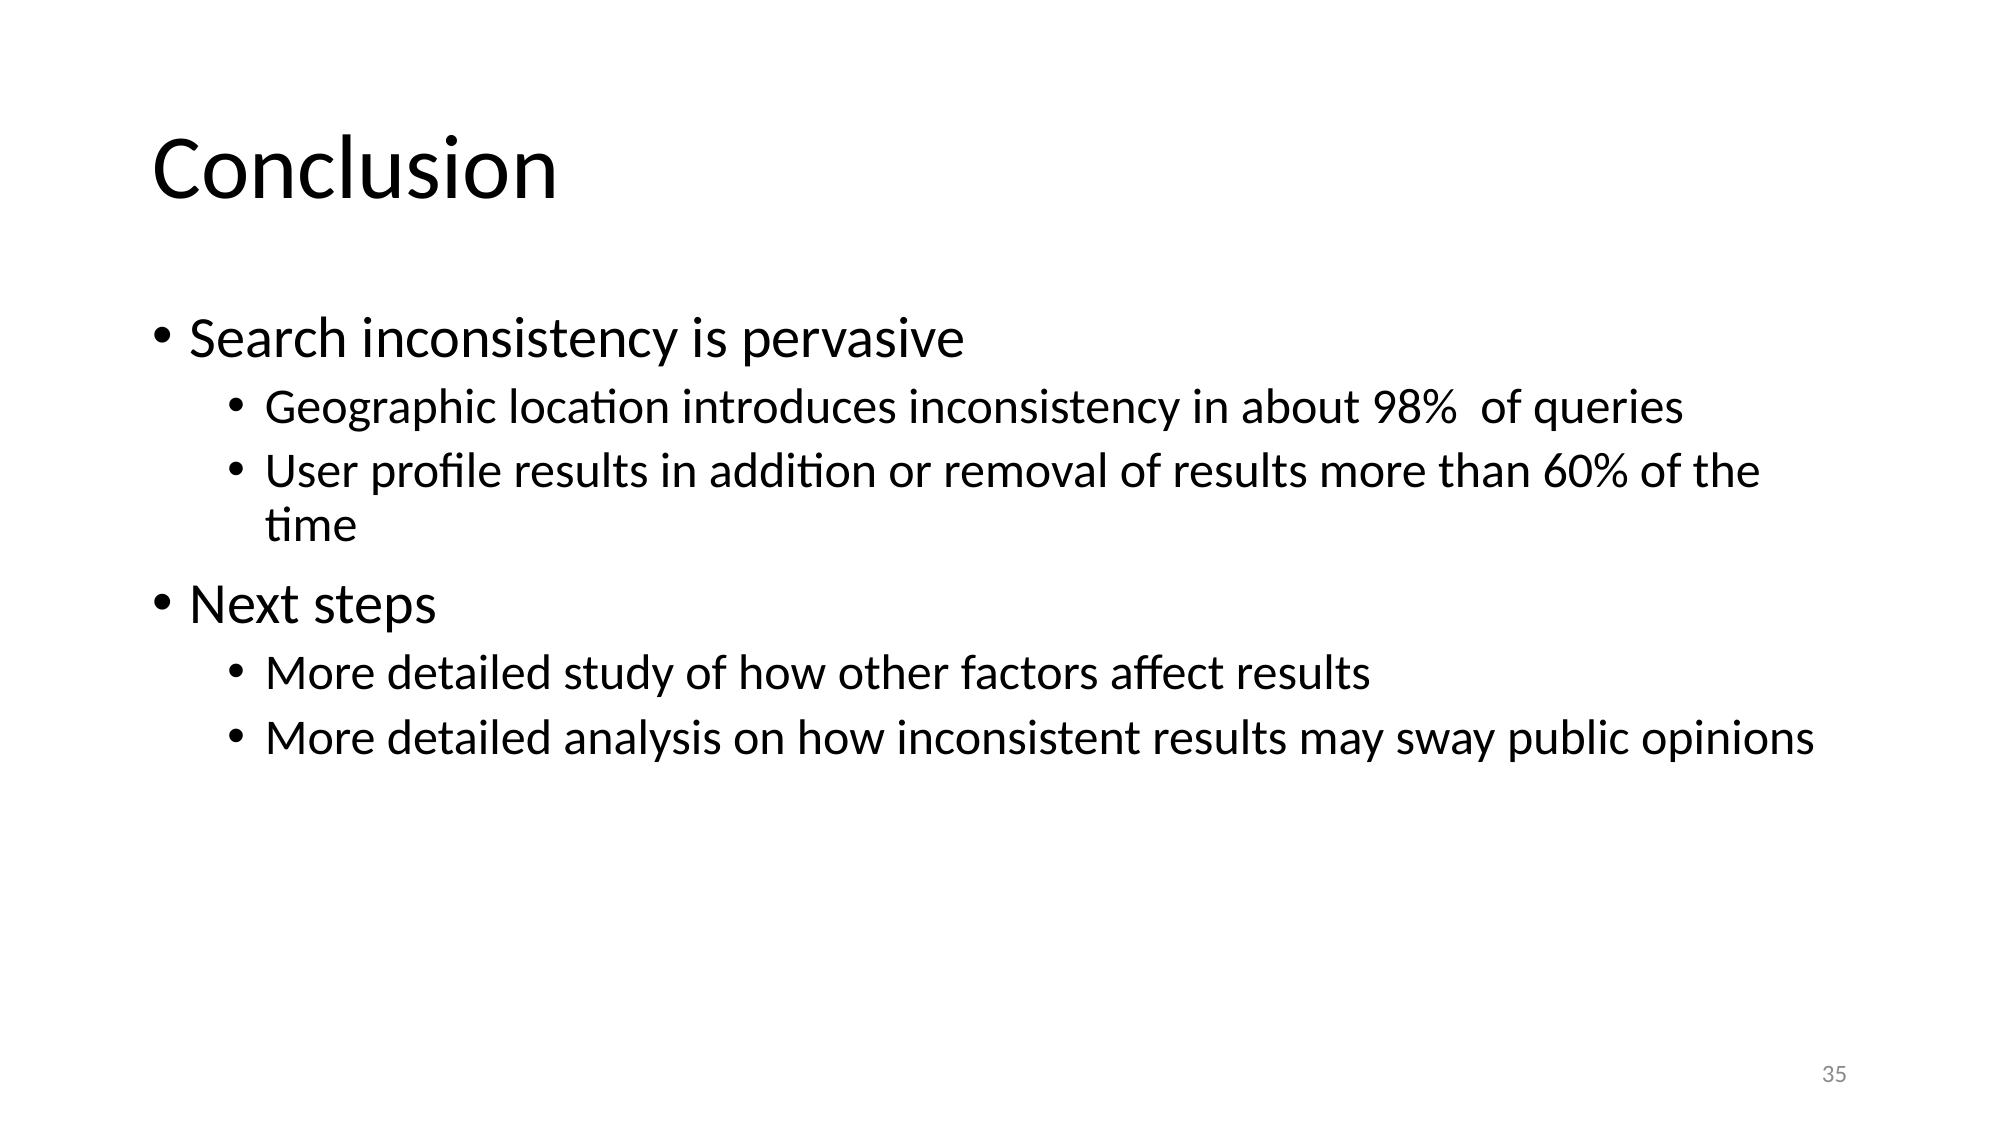

# Conclusion
Search inconsistency is pervasive
Geographic location introduces inconsistency in about 98%  of queries
User profile results in addition or removal of results more than 60% of the time
Next steps
More detailed study of how other factors affect results
More detailed analysis on how inconsistent results may sway public opinions
35